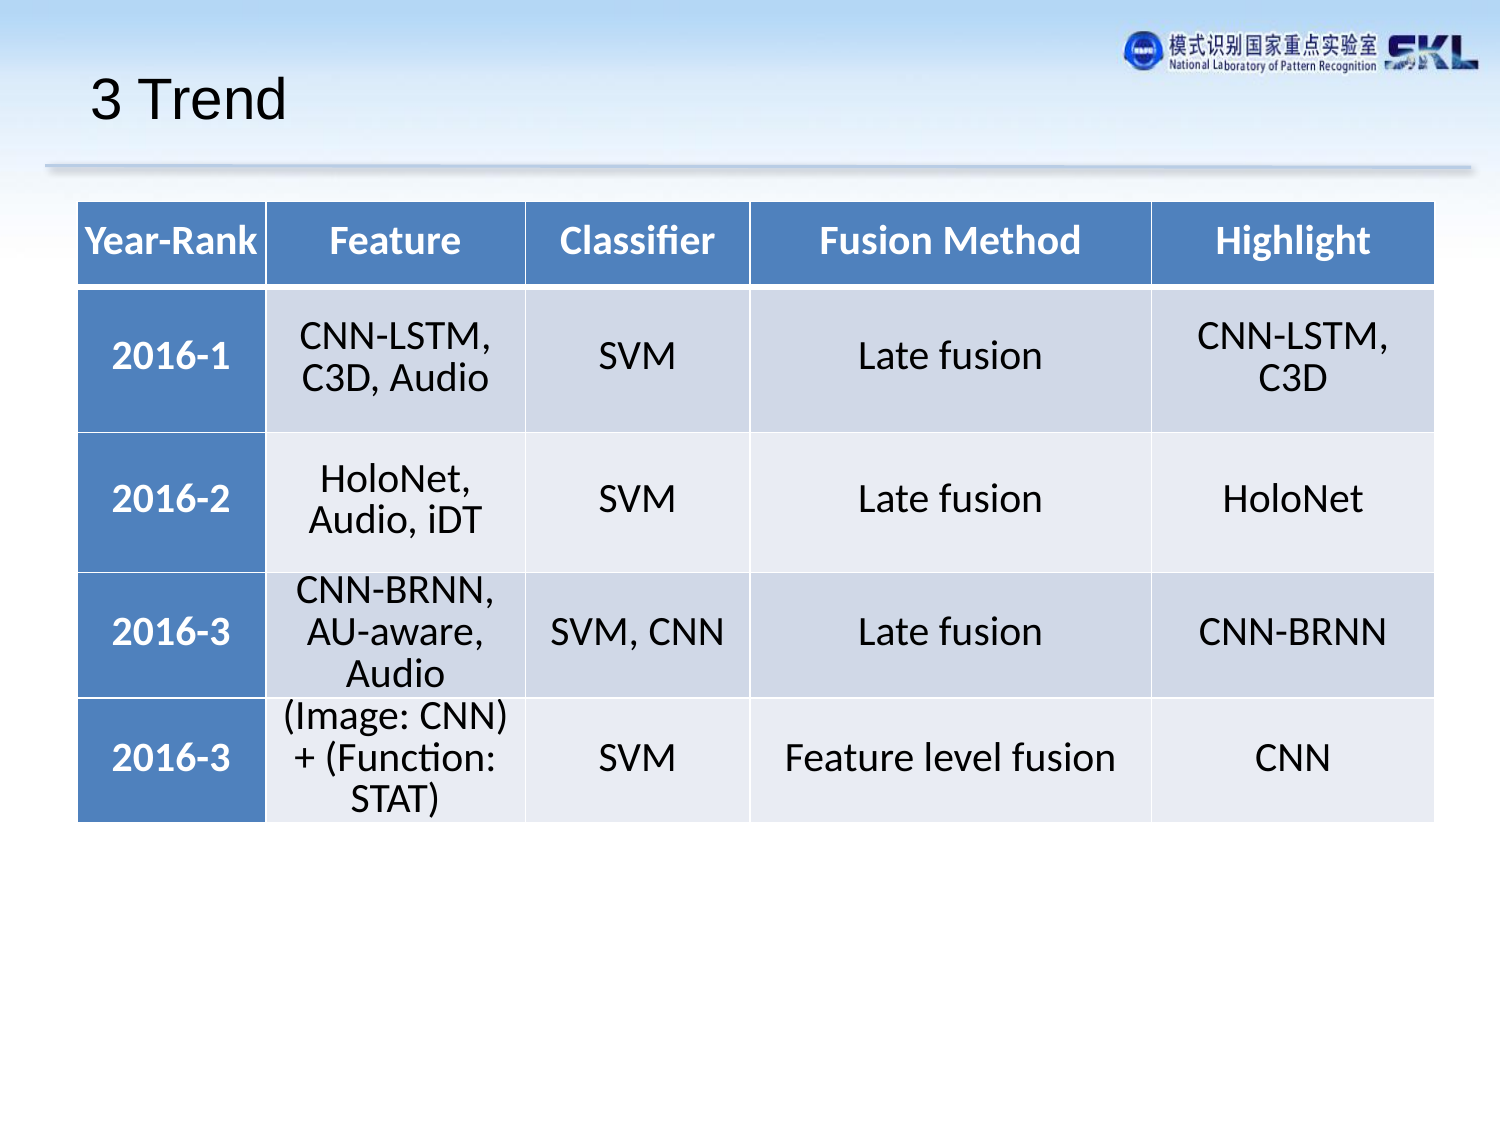

3 Trend
| Year-Rank | Feature | Classifier | Fusion Method | Highlight |
| --- | --- | --- | --- | --- |
| 2016-1 | CNN-LSTM, C3D, Audio | SVM | Late fusion | CNN-LSTM, C3D |
| 2016-2 | HoloNet, Audio, iDT | SVM | Late fusion | HoloNet |
| 2016-3 | CNN-BRNN, AU-aware, Audio | SVM, CNN | Late fusion | CNN-BRNN |
| 2016-3 | (Image: CNN) + (Function: STAT) | SVM | Feature level fusion | CNN |